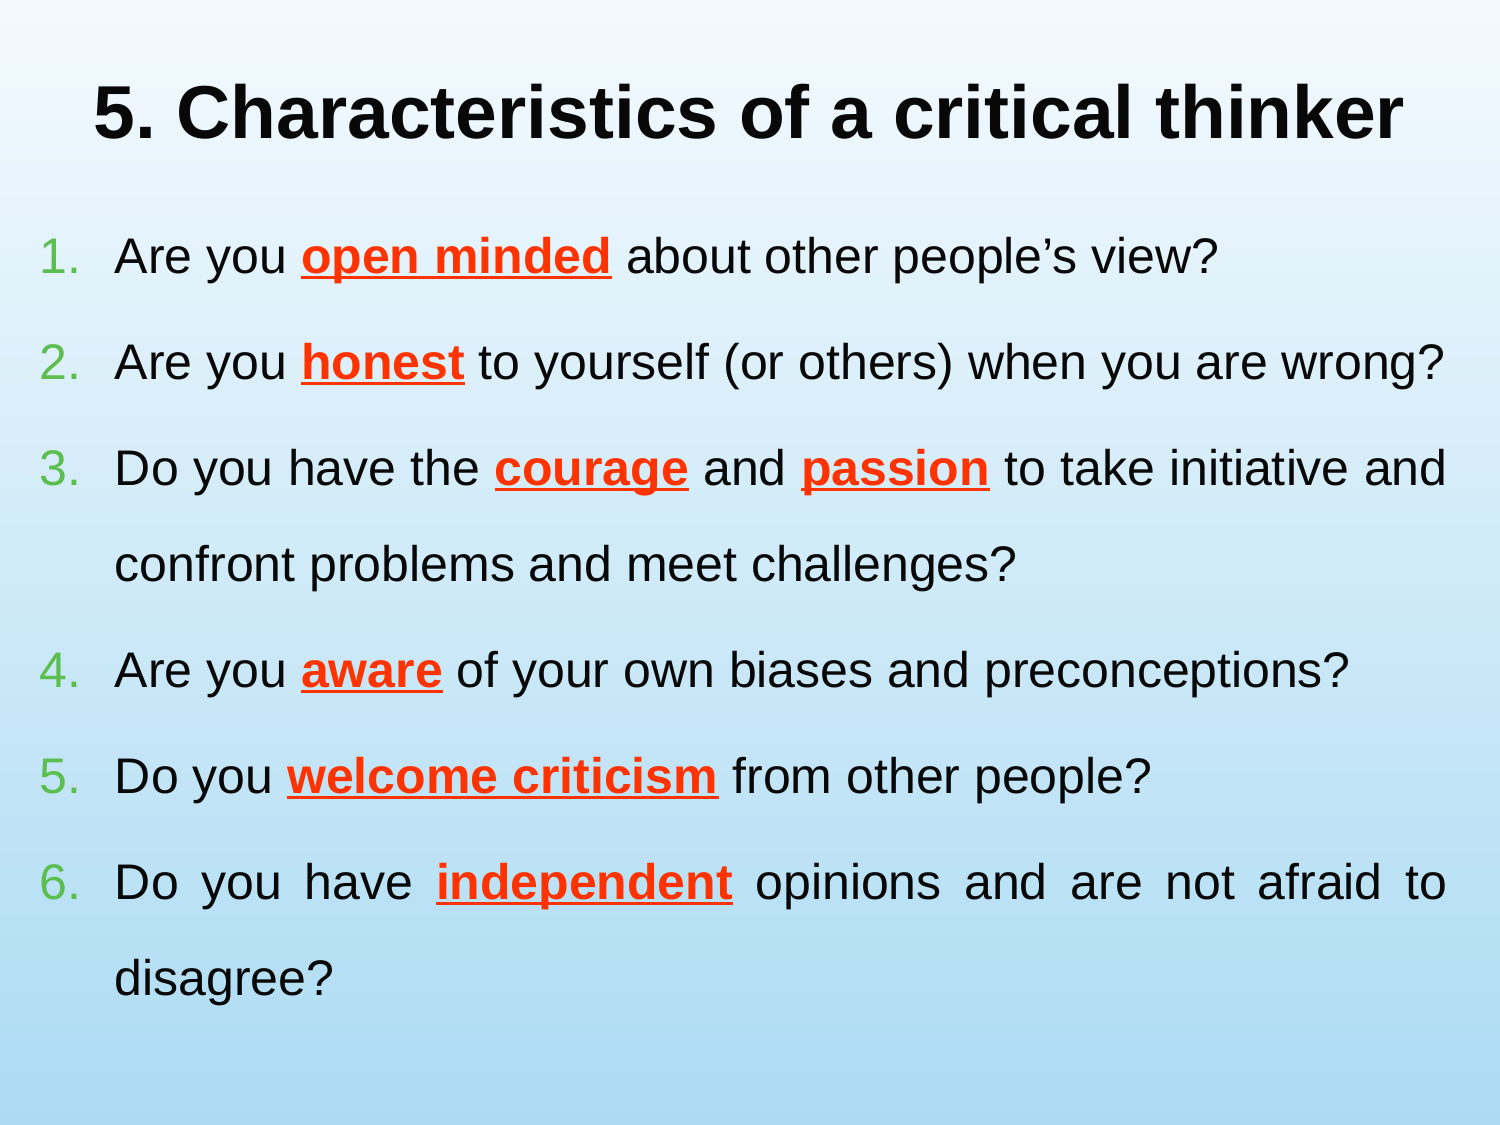

# 5. Characteristics of a critical thinker
Are you open minded about other people’s view?
Are you honest to yourself (or others) when you are wrong?
Do you have the courage and passion to take initiative and confront problems and meet challenges?
Are you aware of your own biases and preconceptions?
Do you welcome criticism from other people?
Do you have independent opinions and are not afraid to disagree?